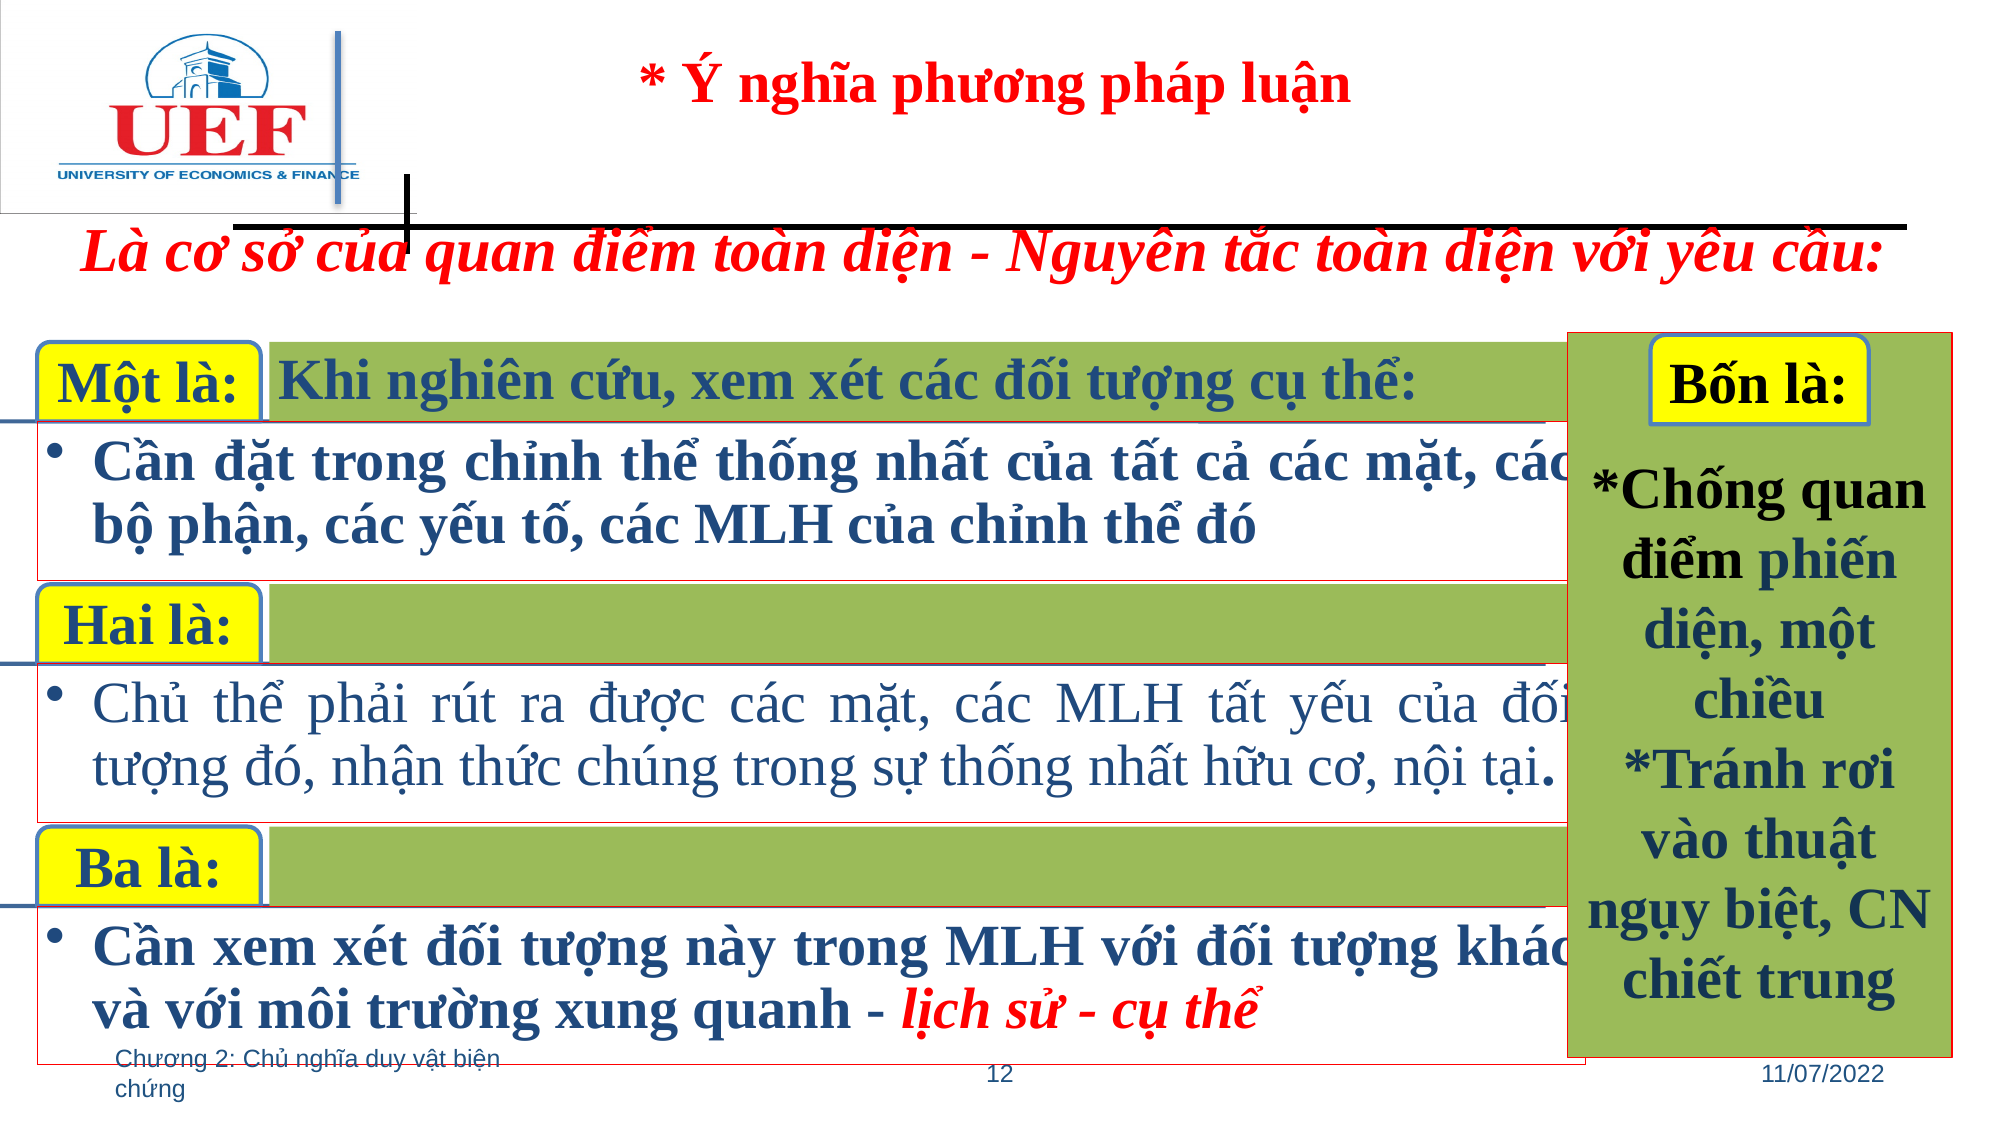

* Ý nghĩa phương pháp luận
 Là cơ sở của quan điểm toàn diện - Nguyên tắc toàn diện với yêu cầu:

*Chống quan điểm phiến diện, một chiều
*Tránh rơi vào thuật ngụy biệt, CN chiết trung

Bốn là:
Khi nghiên cứu, xem xét các đối tượng cụ thể::
Một là:
Cần đặt trong chỉnh thể thống nhất của tất cả các mặt, các bộ phận, các yếu tố, các MLH của chỉnh thể đó

Hai là:
Chủ thể phải rút ra được các mặt, các MLH tất yếu của đối tượng đó, nhận thức chúng trong sự thống nhất hữu cơ, nội tại.

Ba là:
Cần xem xét đối tượng này trong MLH với đối tượng khác và với môi trường xung quanh - lịch sử - cụ thể
Chương 2: Chủ nghĩa duy vật biện chứng
12
11/07/2022